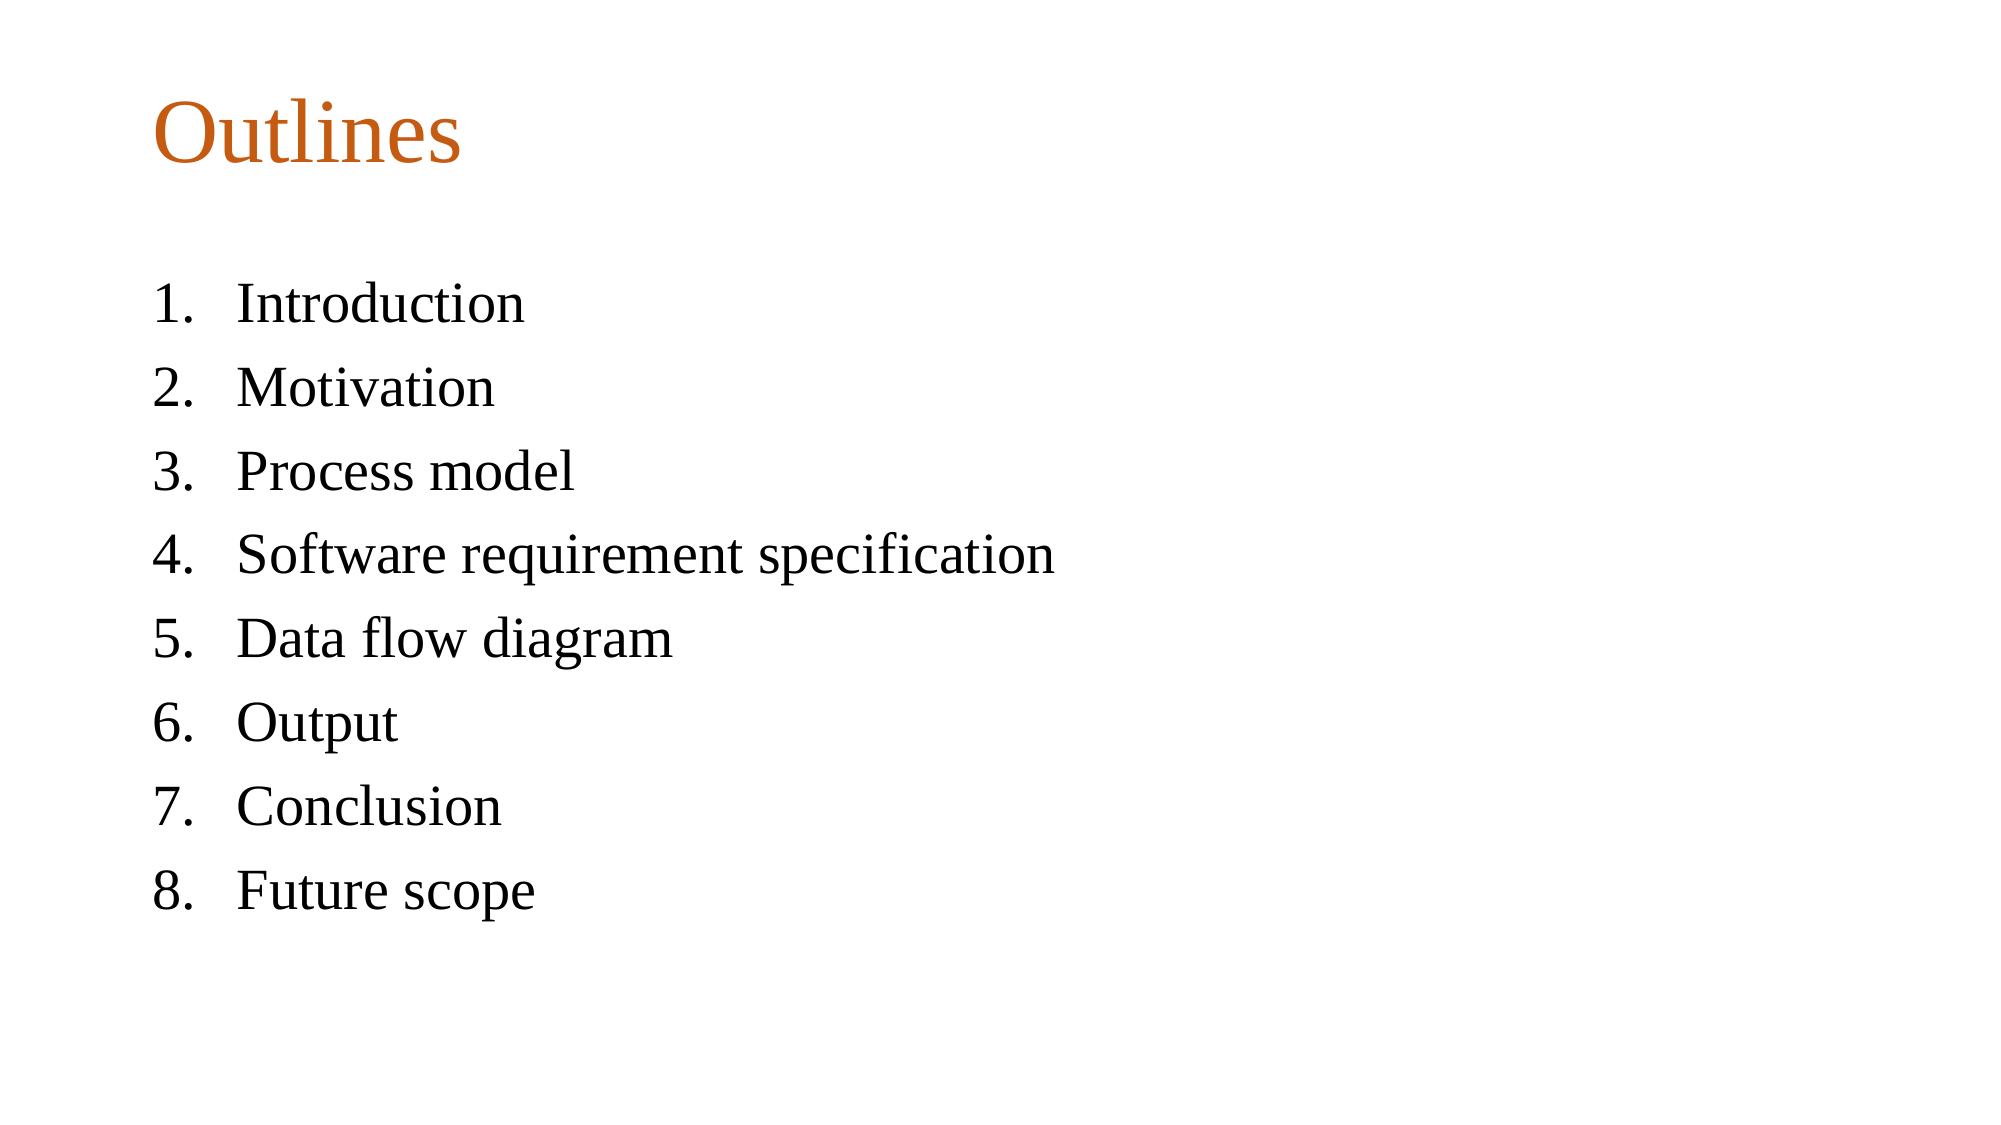

# Outlines
Introduction
Motivation
Process model
Software requirement specification
Data flow diagram
Output
Conclusion
Future scope